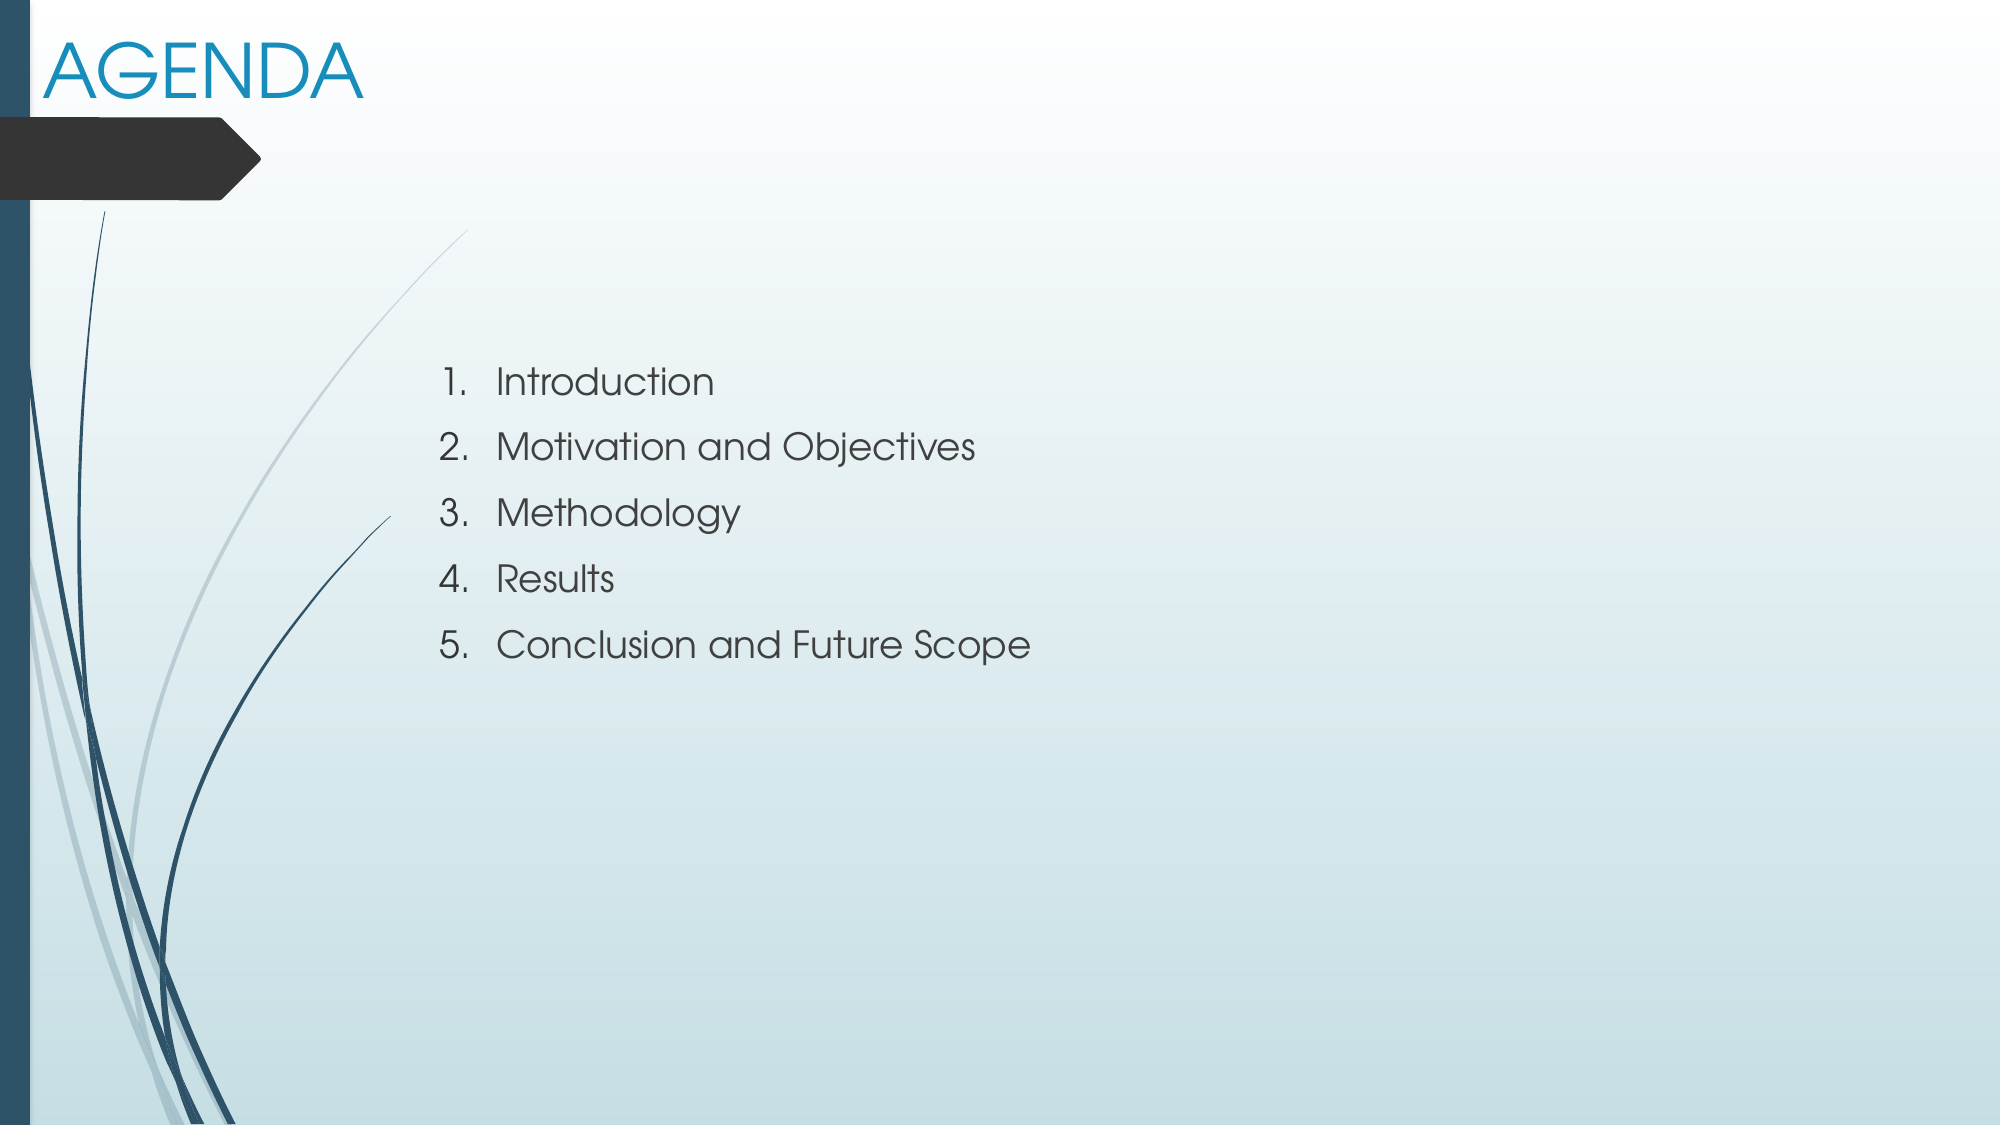

# AGENDA
Introduction
Motivation and Objectives
Methodology
Results
Conclusion and Future Scope